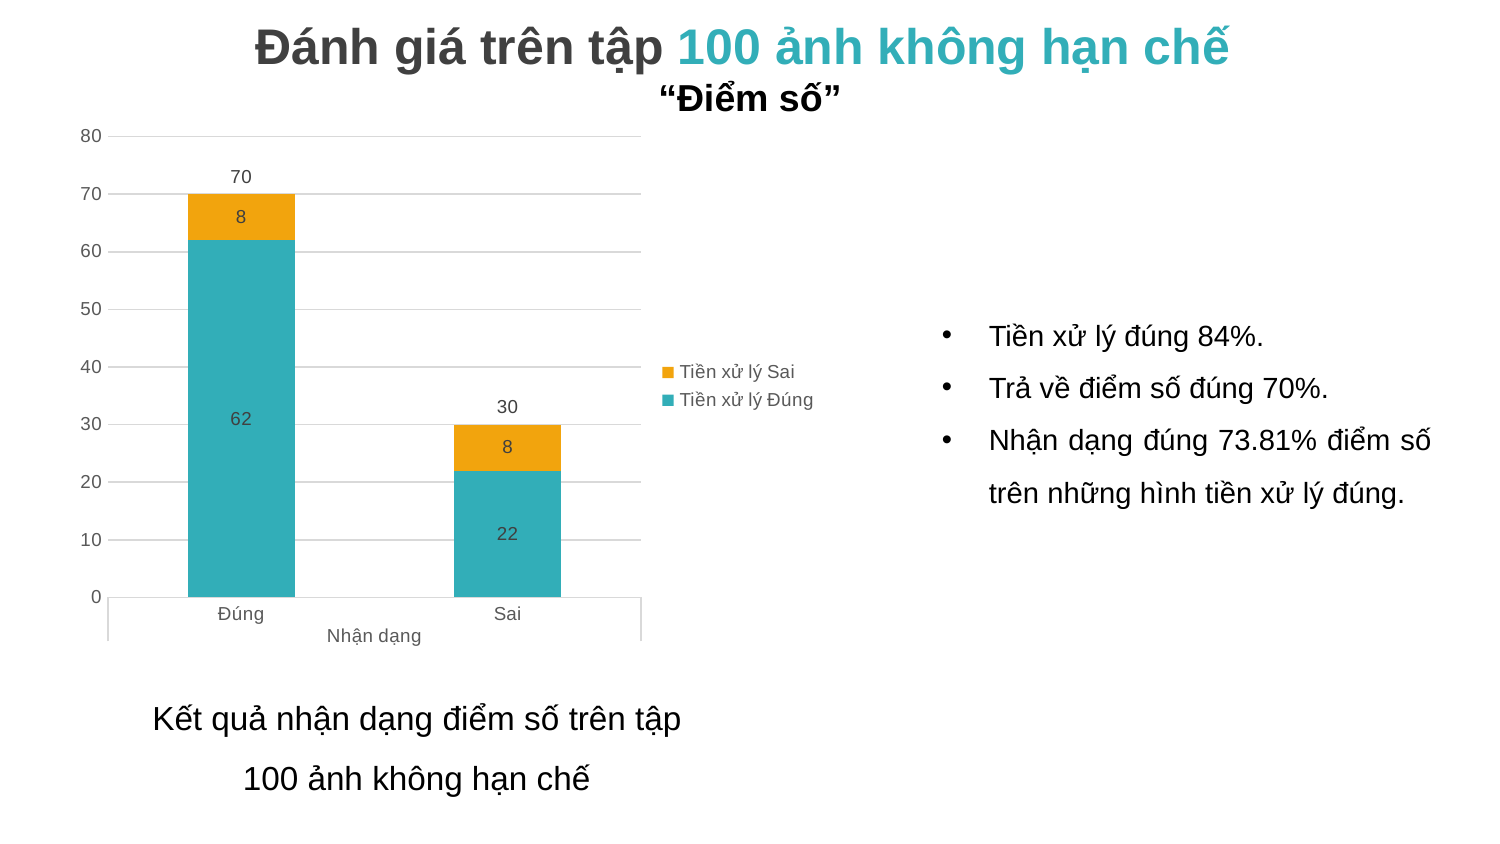

Đánh giá trên tập 100 ảnh không hạn chế
“Điểm số”

### Chart

| Category | Tiền xử lý | Tiền xử lý | Tiền xử lý |
|---|---|---|---|
| Đúng | 62.0 | 8.0 | 70.0 |
| Sai | 22.0 | 8.0 | 30.0 |
|  |
| --- |
Tiền xử lý đúng 84%.
Trả về điểm số đúng 70%.
Nhận dạng đúng 73.81% điểm số trên những hình tiền xử lý đúng.
Kết quả nhận dạng điểm số trên tập 100 ảnh không hạn chế